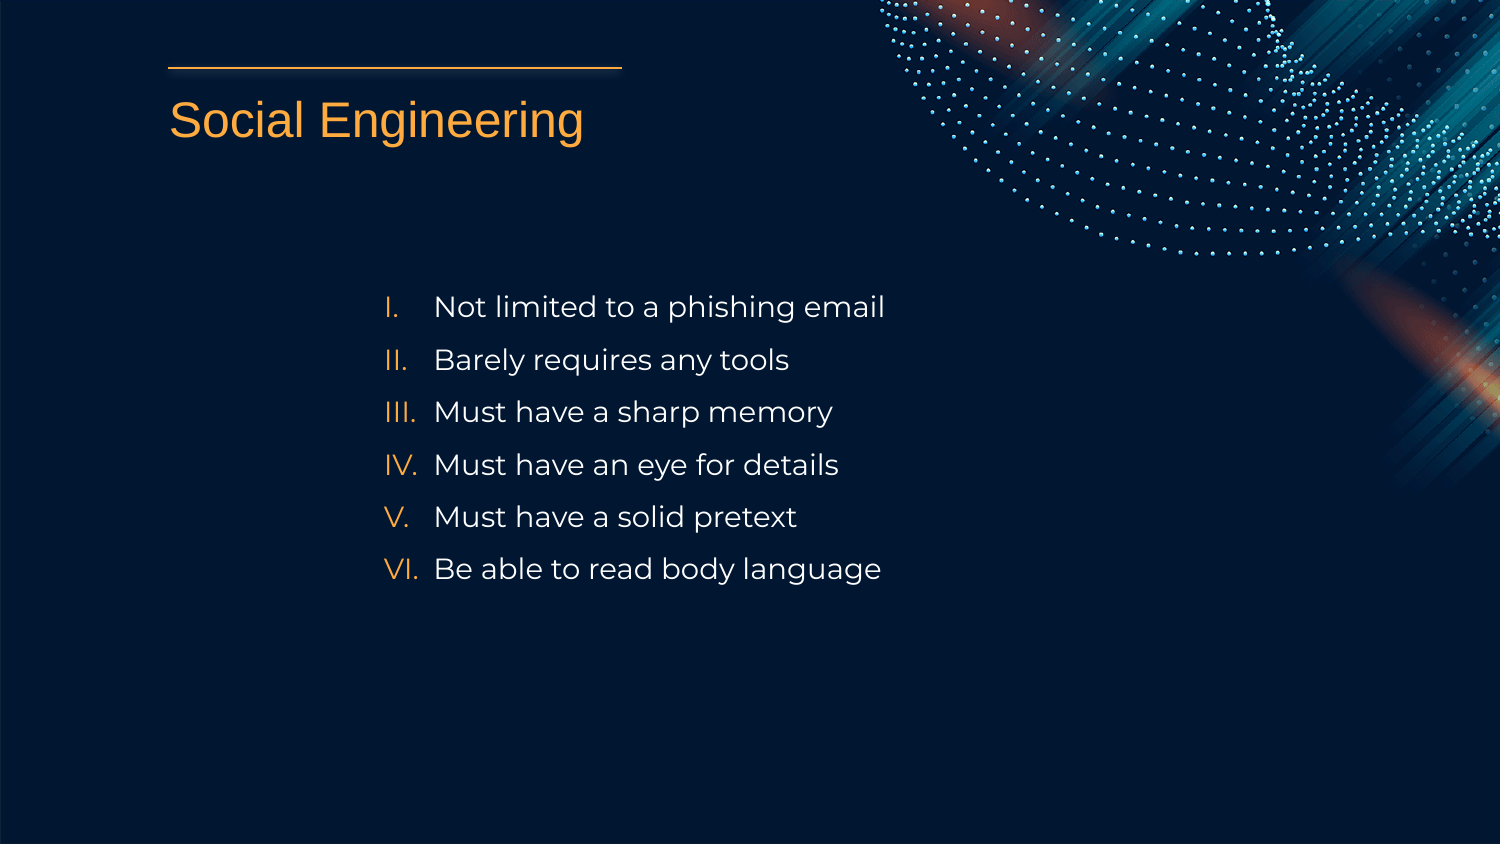

# Social Engineering

Not limited to a phishing email
Barely requires any tools
Must have a sharp memory
Must have an eye for details
Must have a solid pretext
Be able to read body language